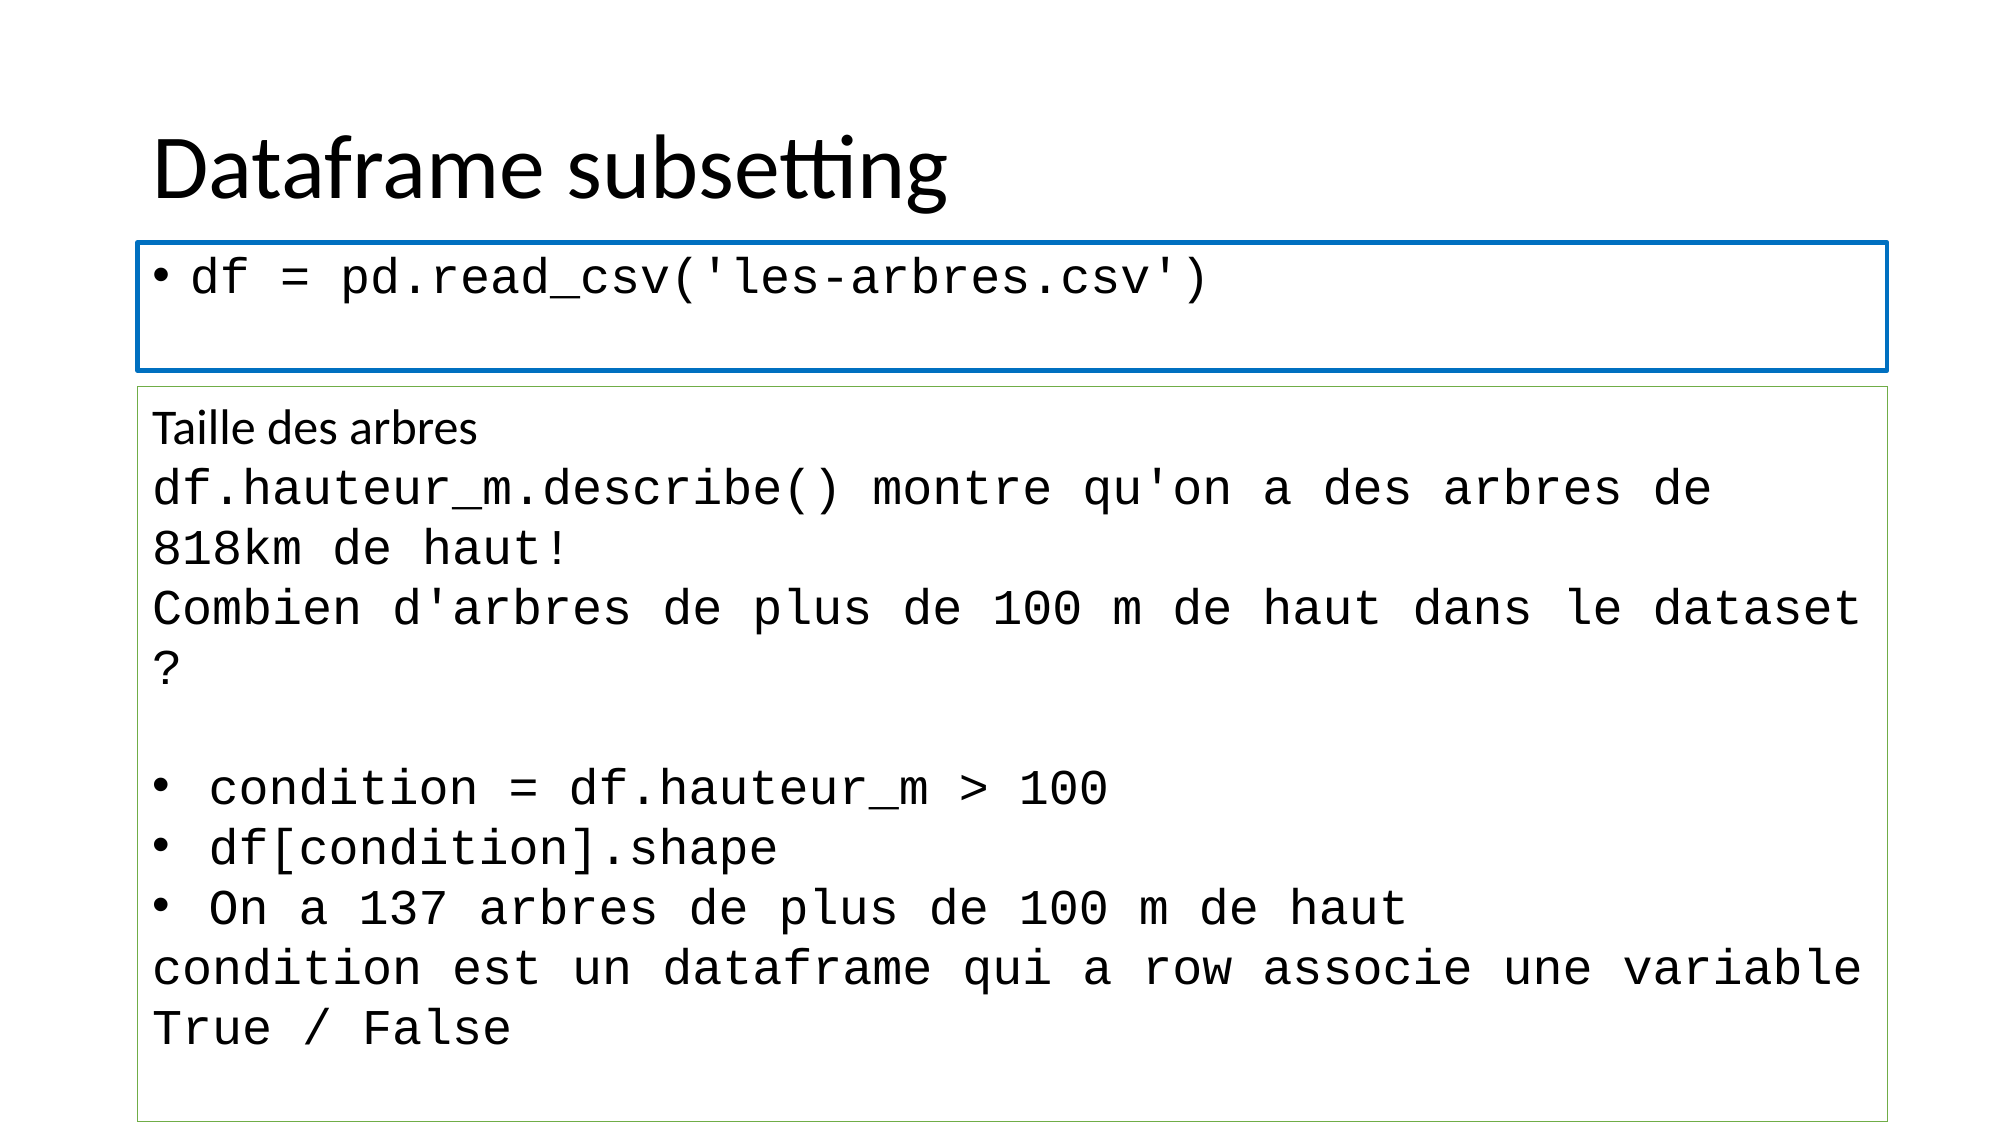

# Dataframe subsetting
df = pd.read_csv('les-arbres.csv')
Taille des arbres
df.hauteur_m.describe() montre qu'on a des arbres de 818km de haut!
Combien d'arbres de plus de 100 m de haut dans le dataset ?

condition = df.hauteur_m > 100
df[condition].shape
On a 137 arbres de plus de 100 m de haut
condition est un dataframe qui a row associe une variable True / False